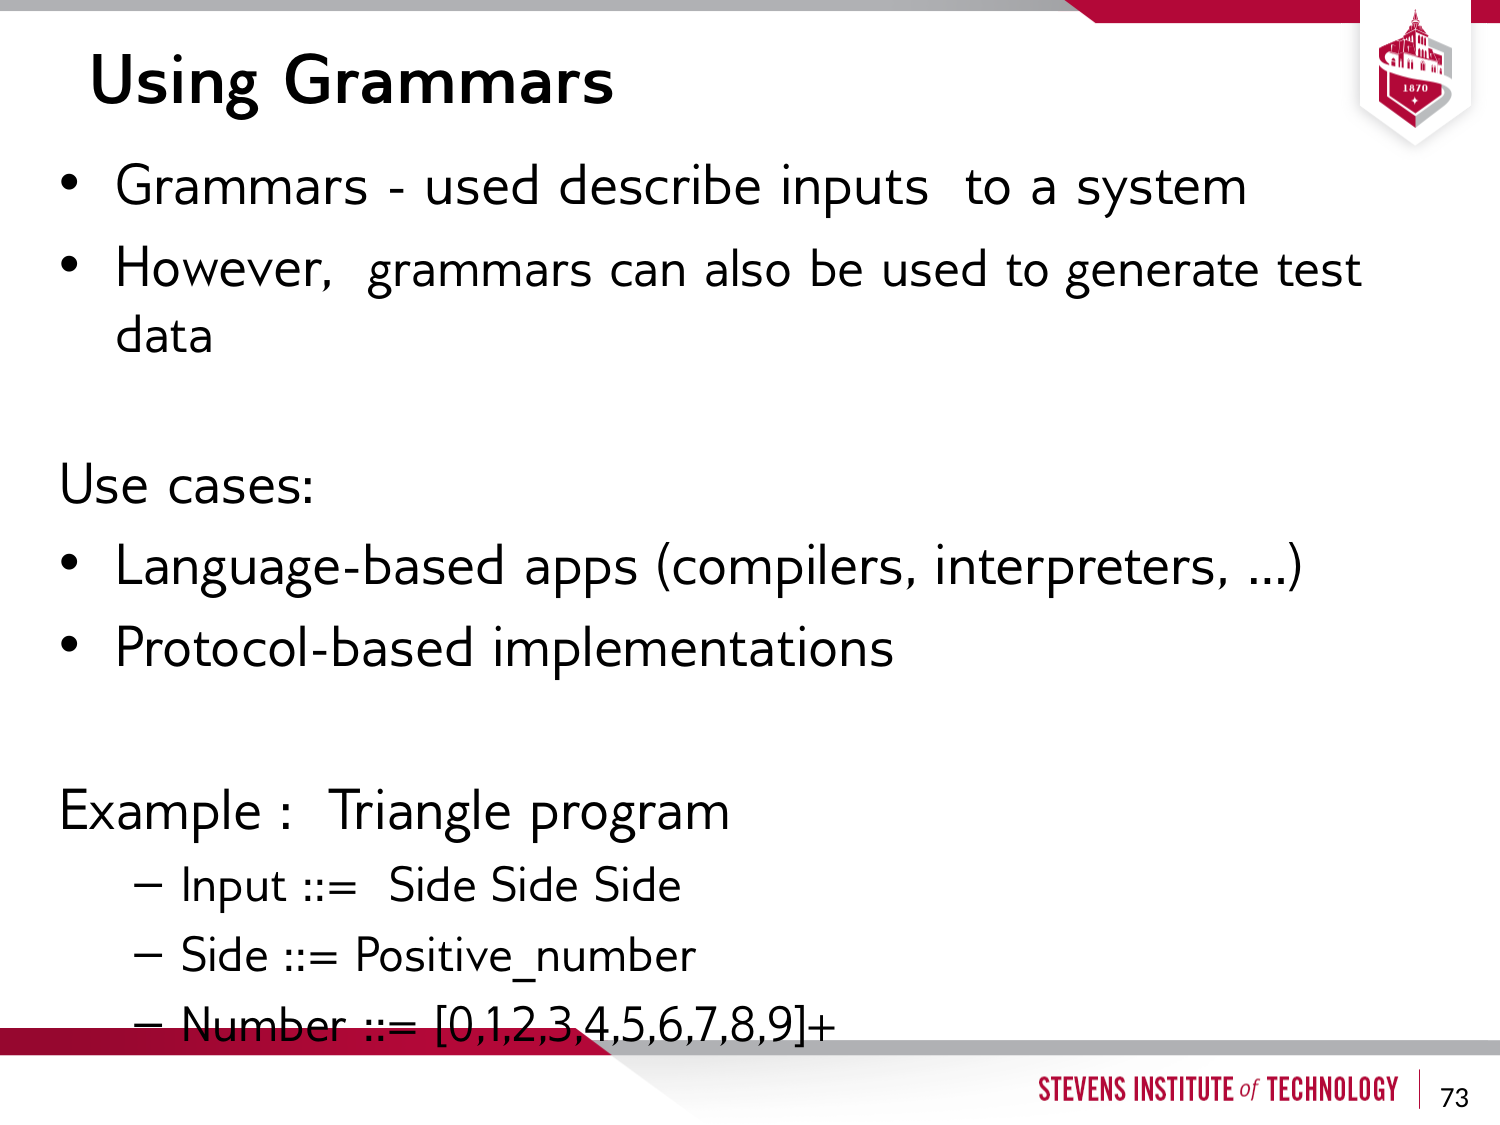

# Using Grammars
Grammars - used describe inputs  to a system
However,  grammars can also be used to generate test data

Use cases:
Language-based apps (compilers, interpreters, …)
Protocol-based implementations

Example :  Triangle program
Input ::=  Side Side Side
Side ::= Positive_number
Number ::= [0,1,2,3,4,5,6,7,8,9]+

73